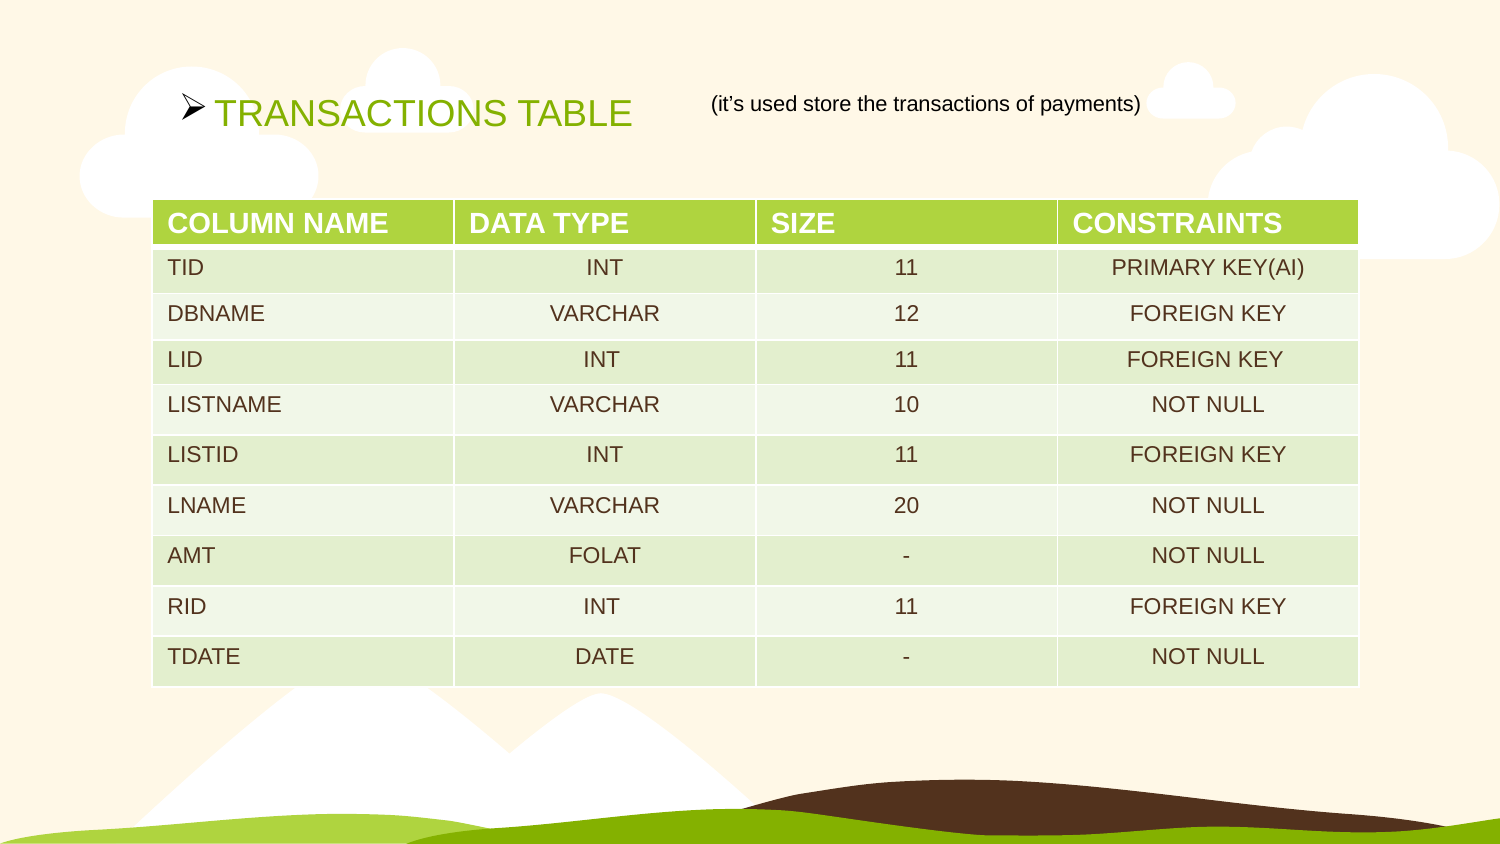

TRANSACTIONS TABLE
(it’s used store the transactions of payments)
| COLUMN NAME | DATA TYPE | SIZE | CONSTRAINTS |
| --- | --- | --- | --- |
| TID | INT | 11 | PRIMARY KEY(AI) |
| DBNAME | VARCHAR | 12 | FOREIGN KEY |
| LID | INT | 11 | FOREIGN KEY |
| LISTNAME | VARCHAR | 10 | NOT NULL |
| LISTID | INT | 11 | FOREIGN KEY |
| LNAME | VARCHAR | 20 | NOT NULL |
| AMT | FOLAT | - | NOT NULL |
| RID | INT | 11 | FOREIGN KEY |
| TDATE | DATE | - | NOT NULL |